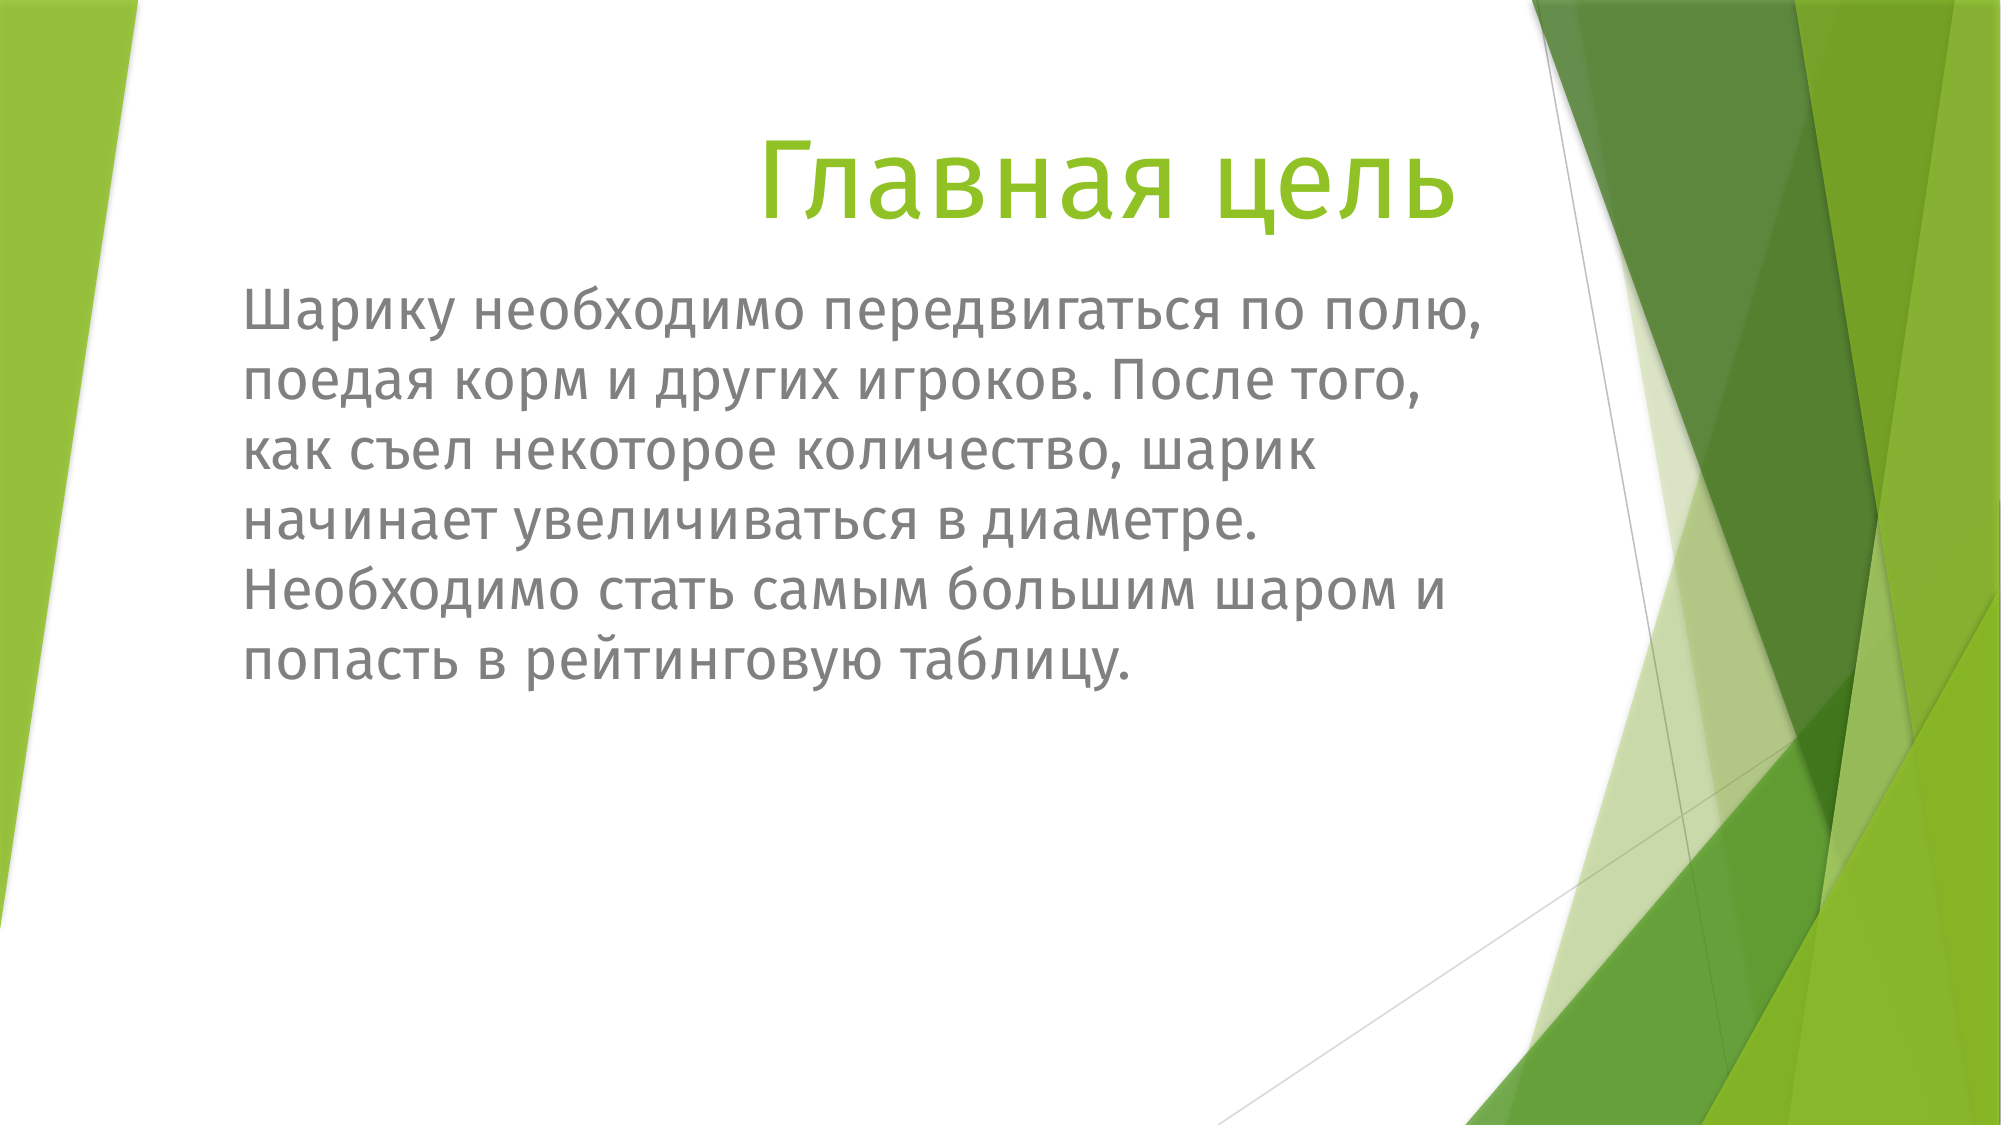

# Главная цель
Шарику необходимо передвигаться по полю, поедая корм и других игроков. После того, как съел некоторое количество, шарик начинает увеличиваться в диаметре. Необходимо стать самым большим шаром и попасть в рейтинговую таблицу.